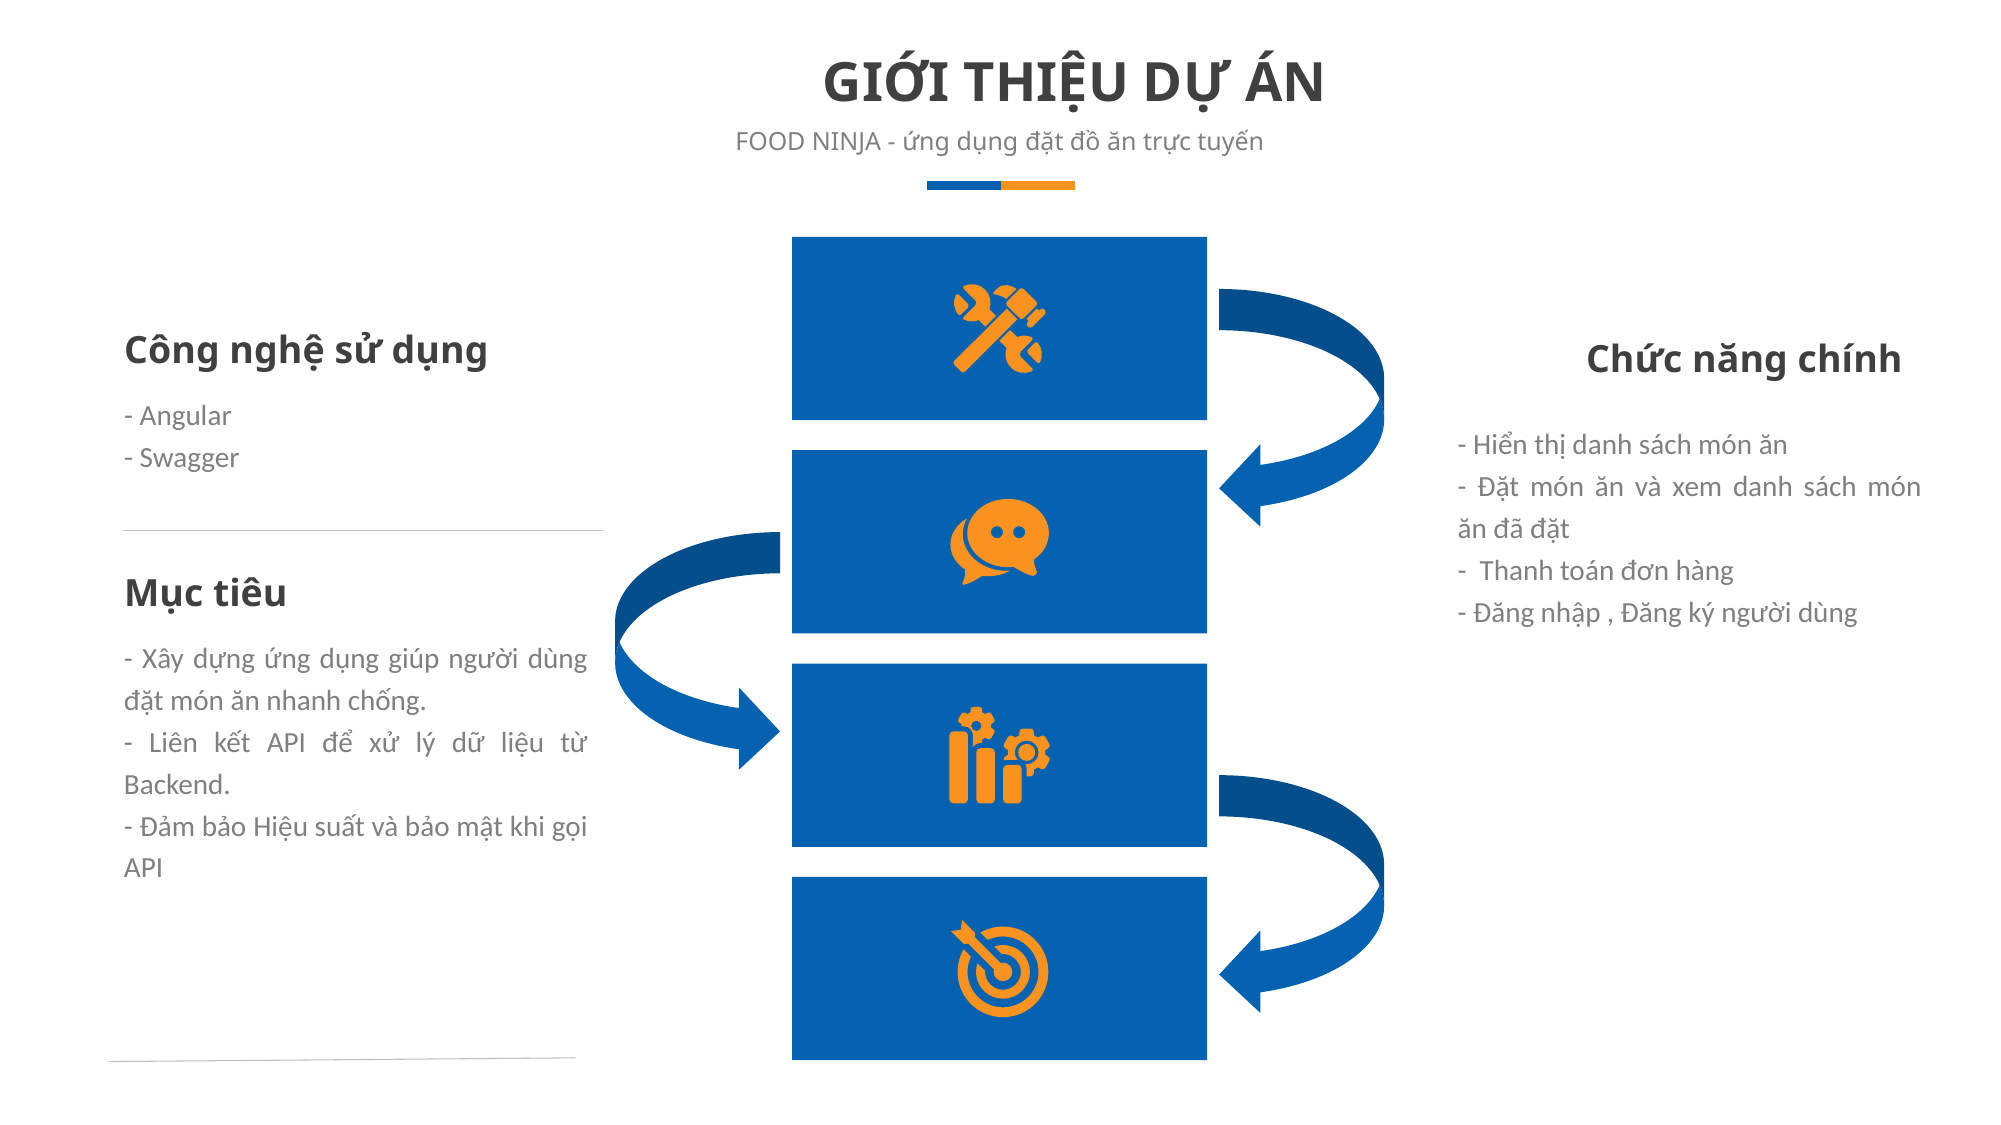

GIỚI THIỆU DỰ ÁN
FOOD NINJA - ứng dụng đặt đồ ăn trực tuyến

Công nghệ sử dụng
- Angular
- Swagger

Chức năng chính

Mục tiêu
- Xây dựng ứng dụng giúp người dùng đặt món ăn nhanh chống.
- Liên kết API để xử lý dữ liệu từ Backend.
- Đảm bảo Hiệu suất và bảo mật khi gọi API

- Hiển thị danh sách món ăn
- Đặt món ăn và xem danh sách món ăn đã đặt
-  Thanh toán đơn hàng
- Đăng nhập , Đăng ký người dùng